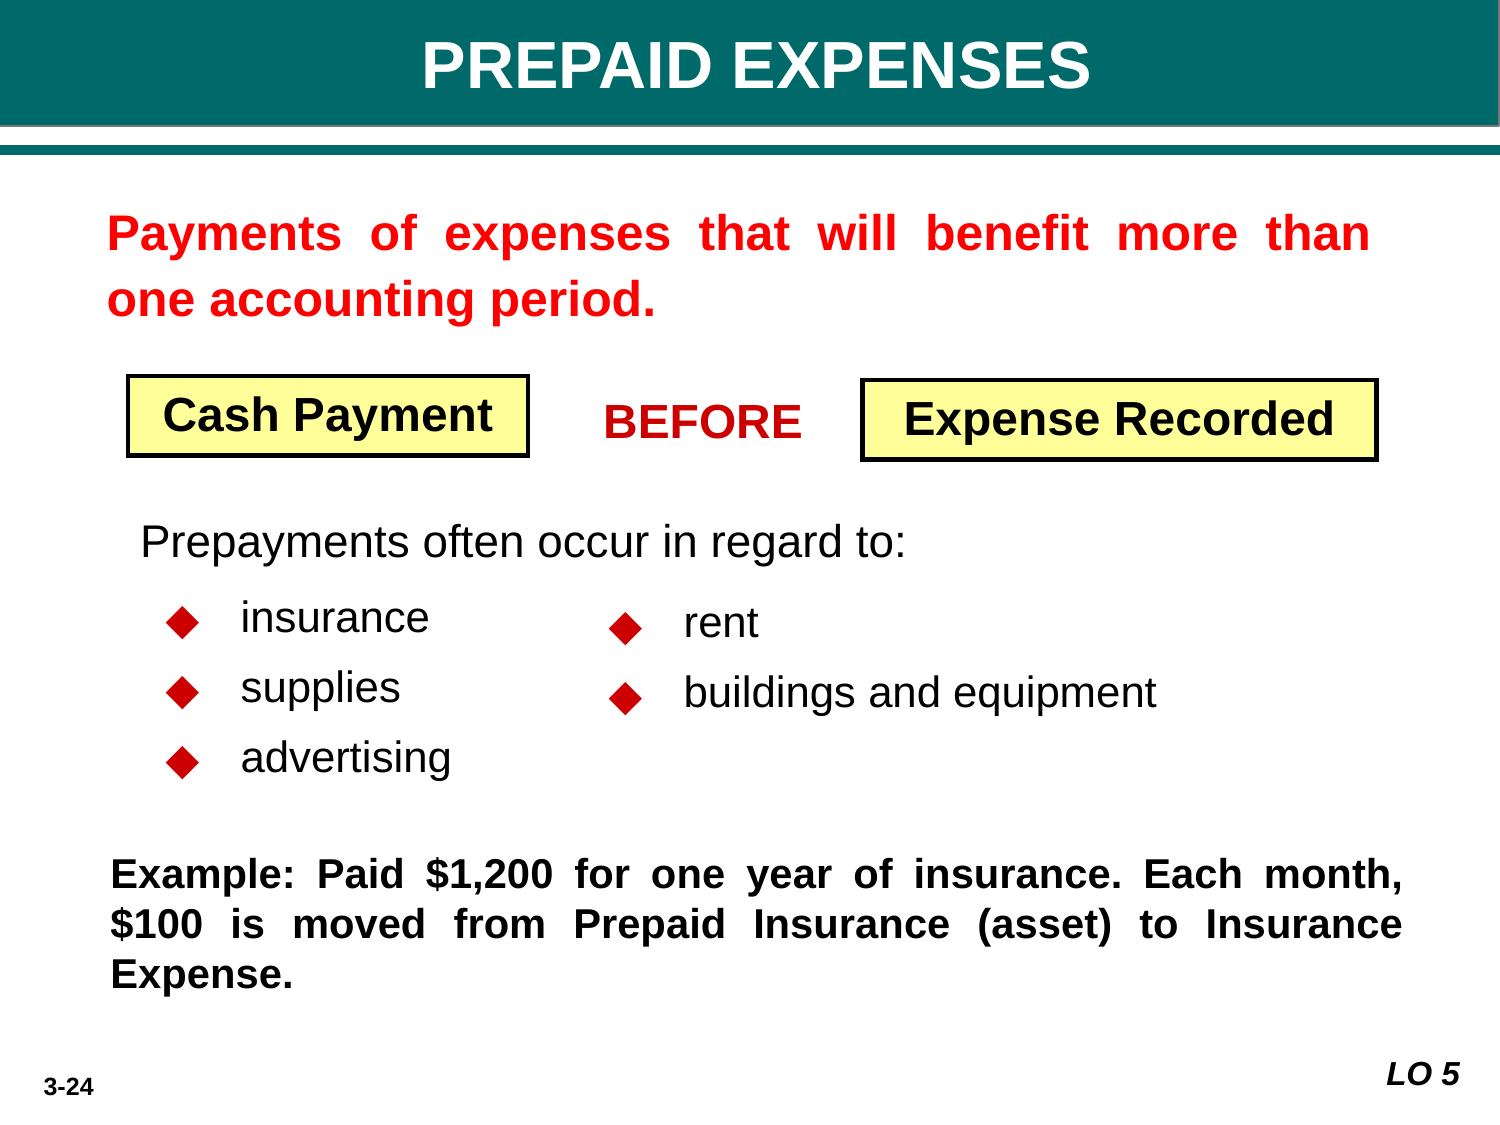

PREPAID EXPENSES
Payments of expenses that will benefit more than one accounting period.
Cash Payment
Expense Recorded
BEFORE
Prepayments often occur in regard to:
insurance
supplies
advertising
rent
buildings and equipment
Example: Paid $1,200 for one year of insurance. Each month, $100 is moved from Prepaid Insurance (asset) to Insurance Expense.
LO 5